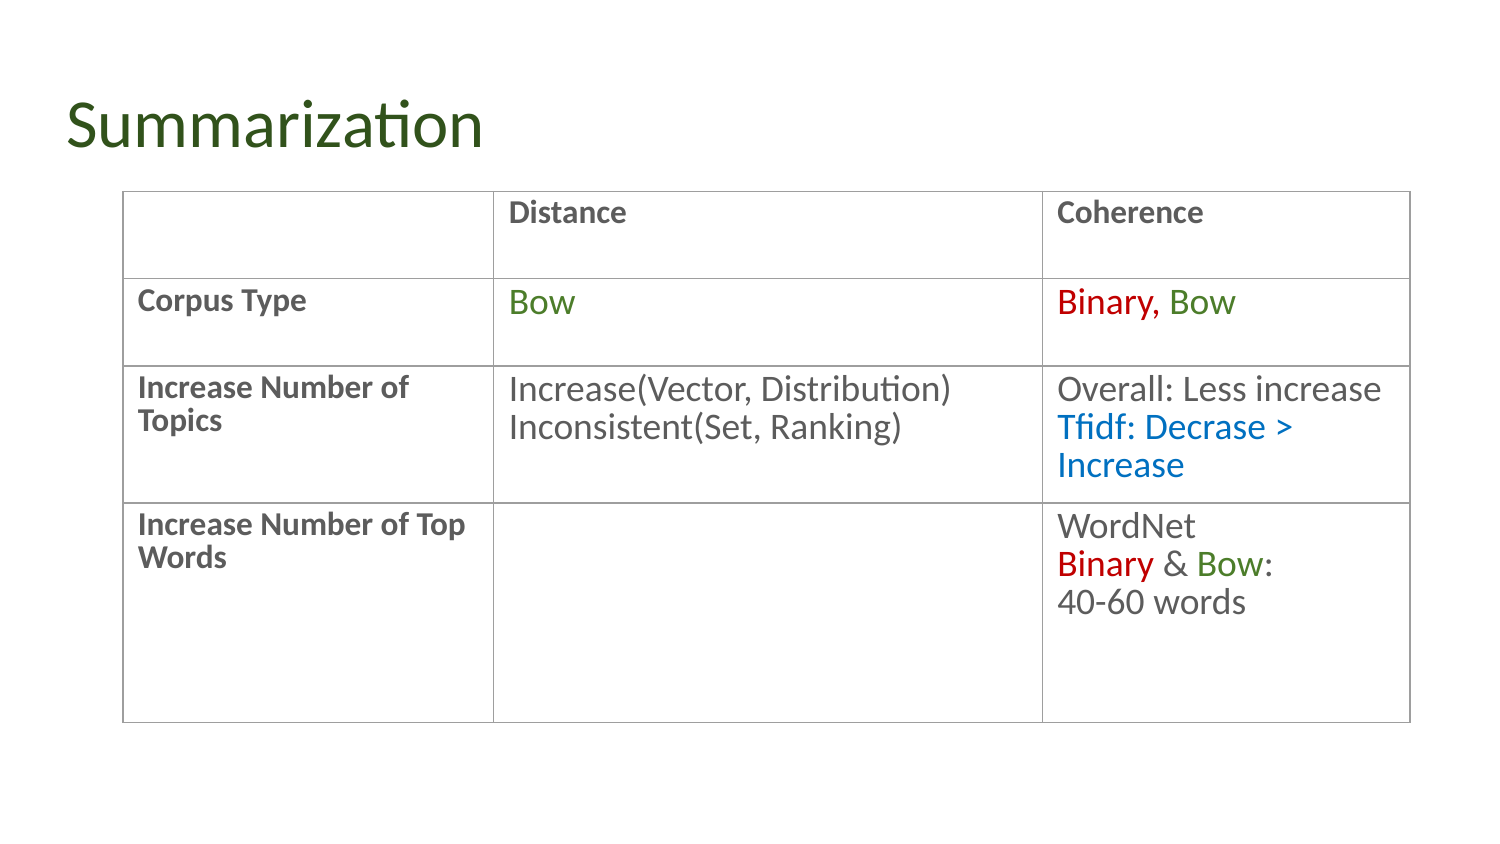

# Summarization
|  | Distance | Coherence |
| --- | --- | --- |
| Corpus Type | Bow | Binary, Bow |
| Increase Number of Topics | Increase(Vector, Distribution) Inconsistent(Set, Ranking) | Overall: Less increase Tfidf: Decrase > Increase |
| Increase Number of Top Words |  | WordNet Binary & Bow: 40-60 words |